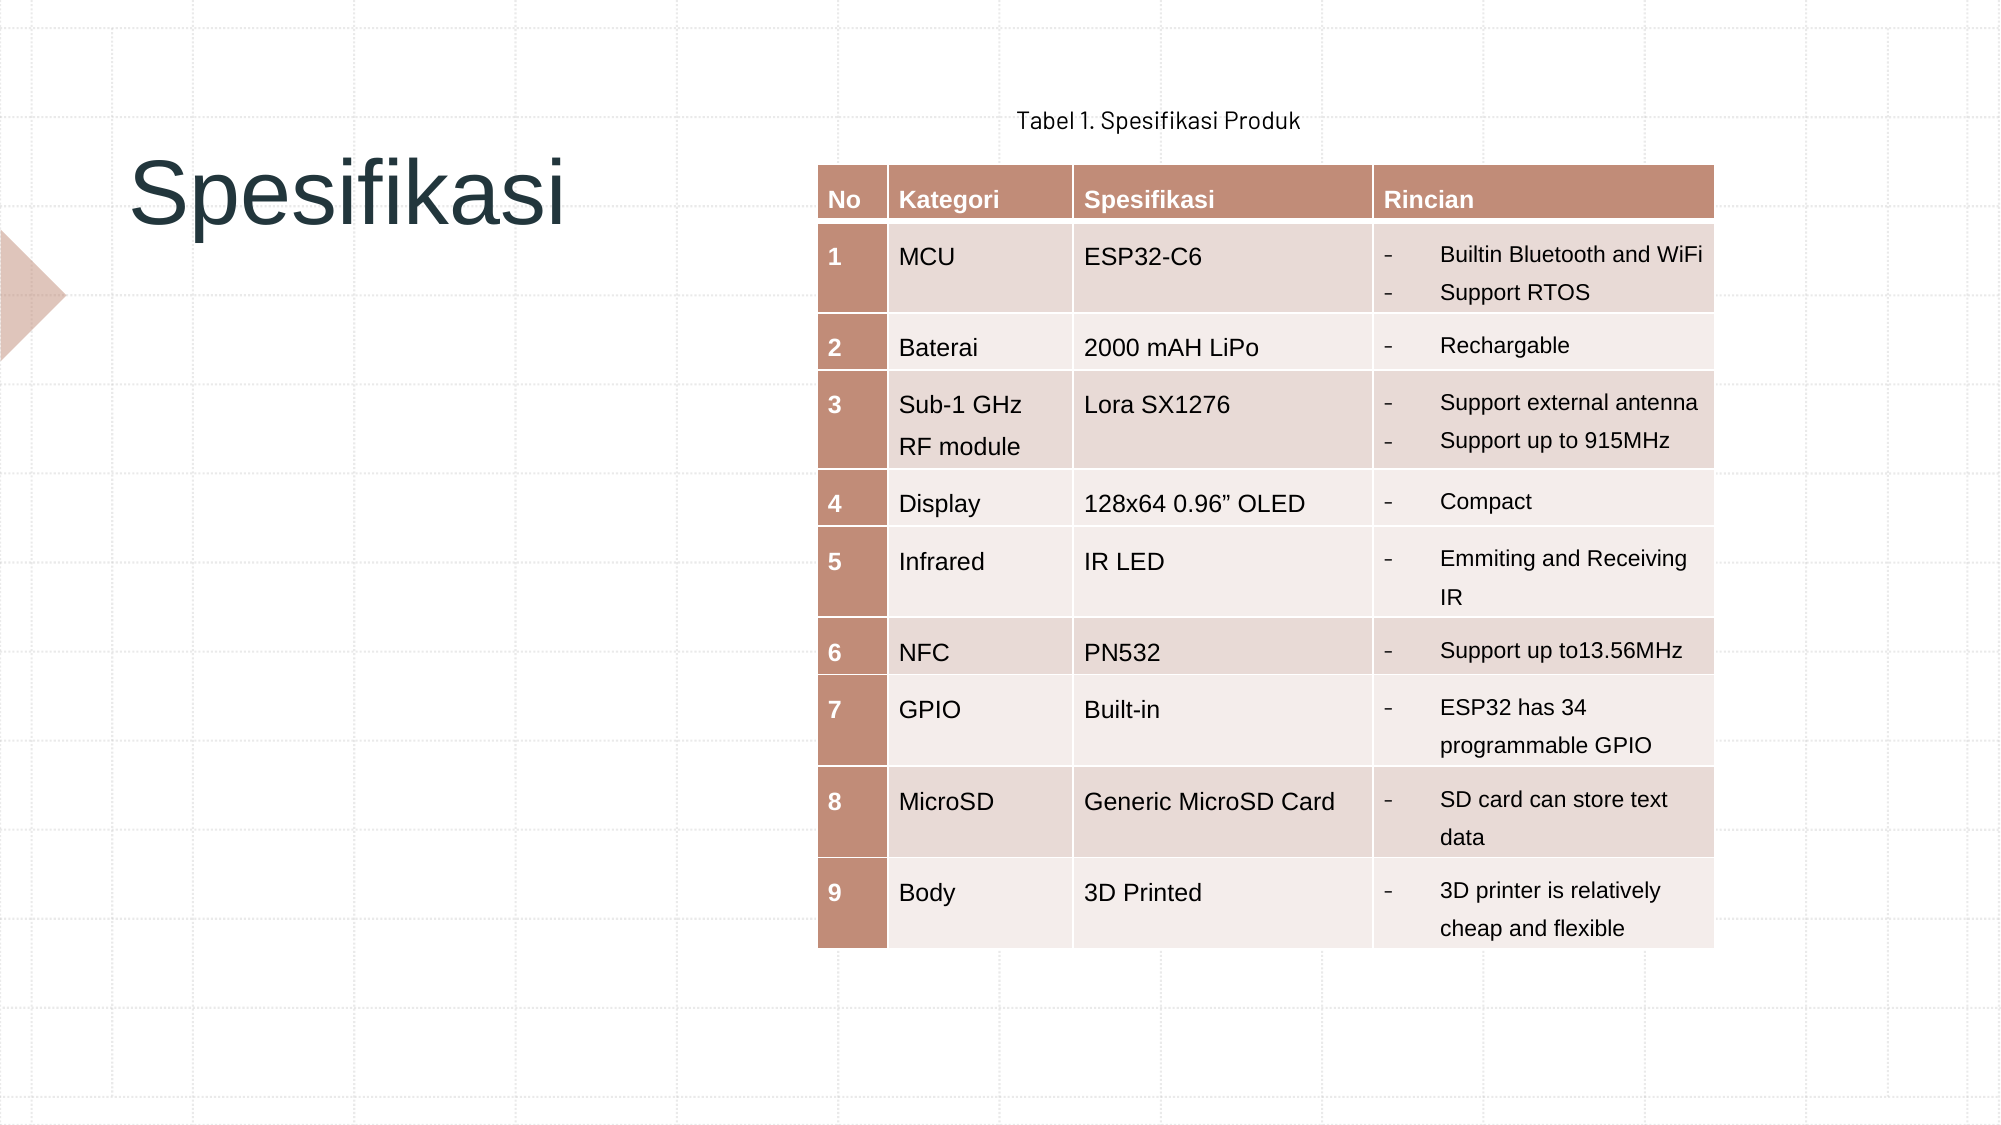

Tabel 1. Spesifikasi Produk
# Spesifikasi
| No | Kategori | Spesifikasi | Rincian |
| --- | --- | --- | --- |
| 1 | MCU | ESP32-C6 | Builtin Bluetooth and WiFi Support RTOS |
| 2 | Baterai | 2000 mAH LiPo | Rechargable |
| 3 | Sub-1 GHz RF module | Lora SX1276 | Support external antenna Support up to 915MHz |
| 4 | Display | 128x64 0.96” OLED | Compact |
| 5 | Infrared | IR LED | Emmiting and Receiving IR |
| 6 | NFC | PN532 | Support up to13.56MHz |
| 7 | GPIO | Built-in | ESP32 has 34 programmable GPIO |
| 8 | MicroSD | Generic MicroSD Card | SD card can store text data |
| 9 | Body | 3D Printed | 3D printer is relatively cheap and flexible |